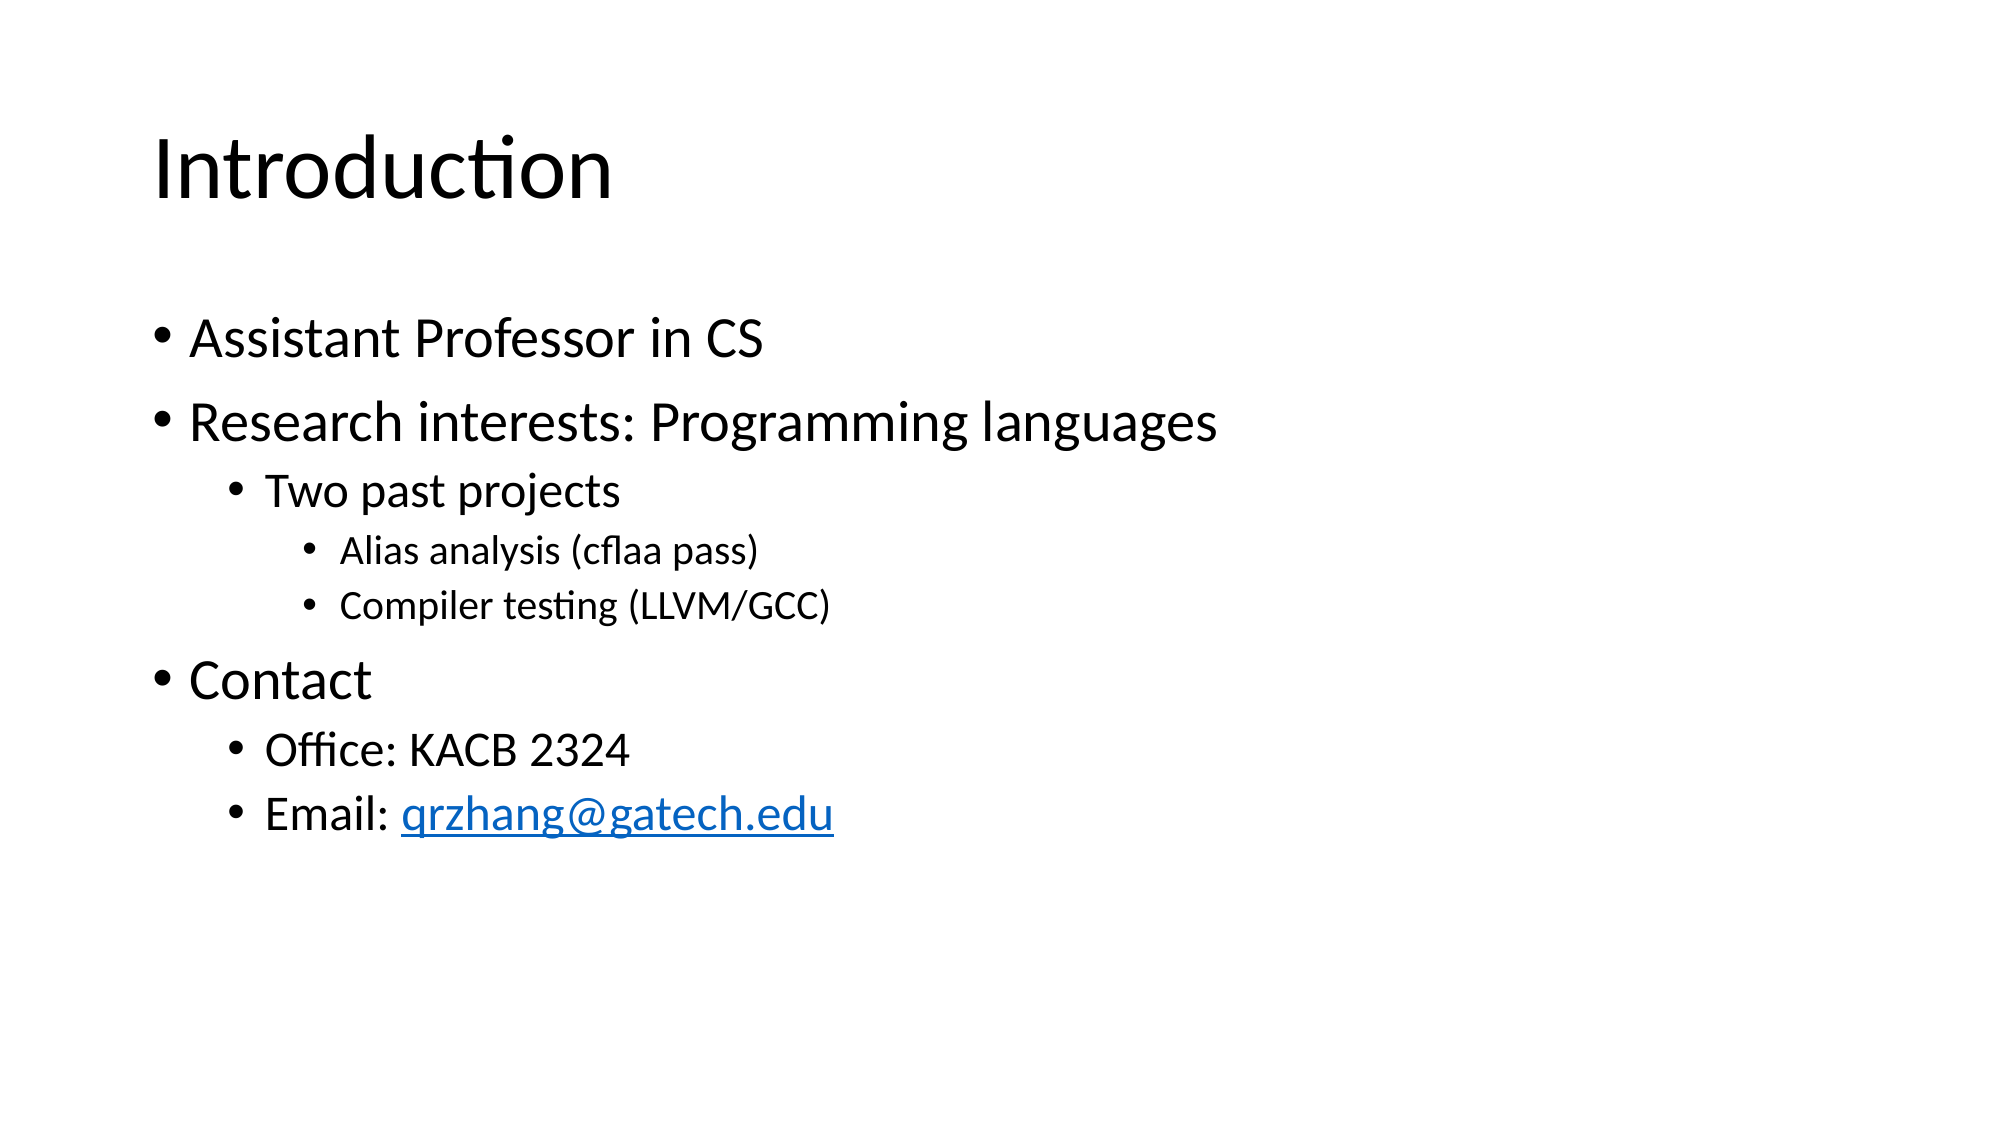

# Introduction
Assistant Professor in CS
Research interests: Programming languages
Two past projects
Alias analysis (cflaa pass)
Compiler testing (LLVM/GCC)
Contact
Office: KACB 2324
Email: qrzhang@gatech.edu